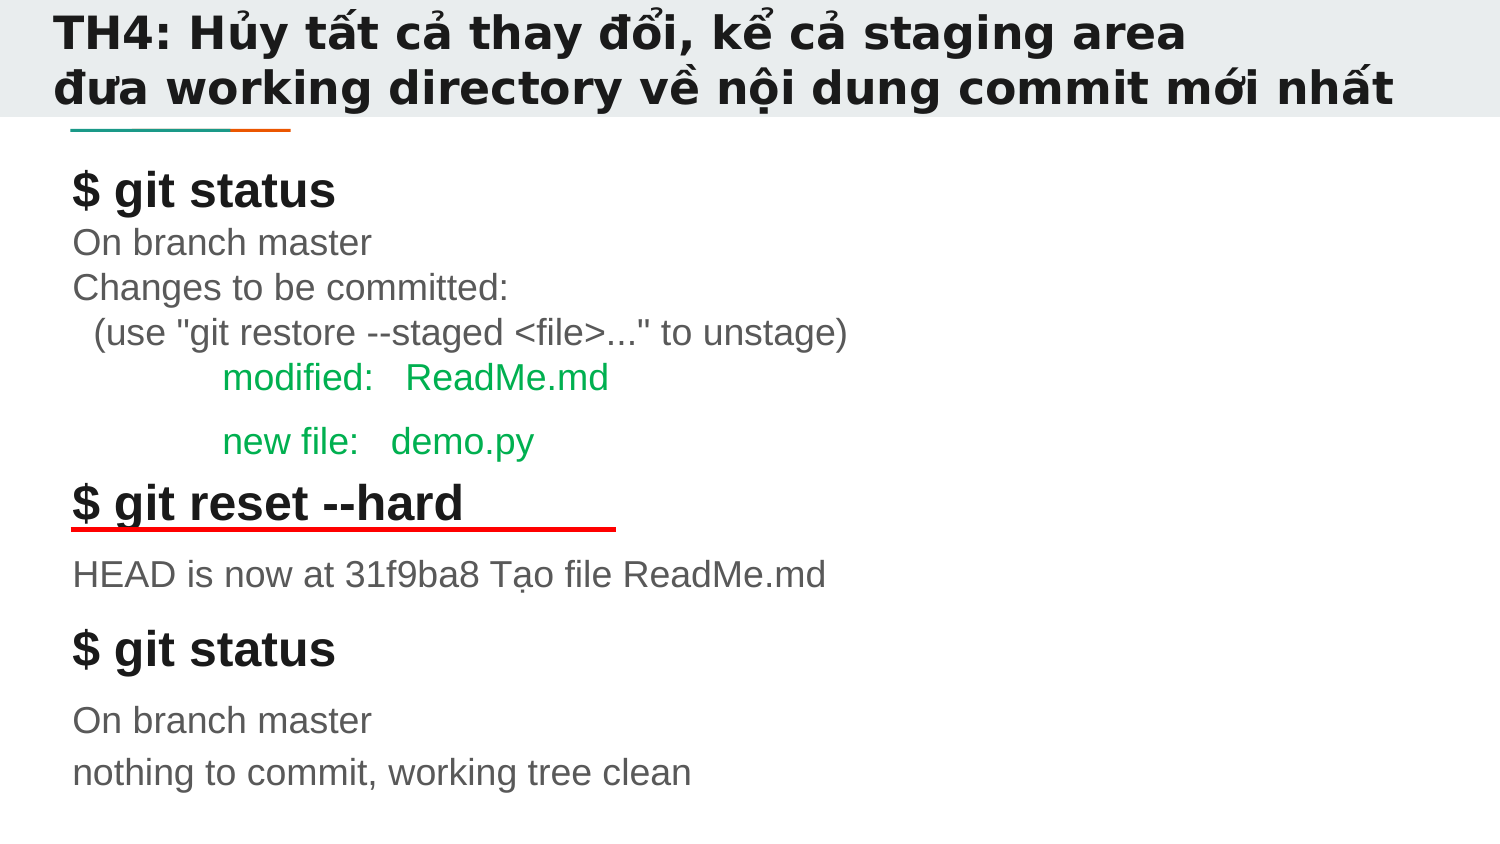

# TH4: Hủy tất cả thay đổi, kể cả staging area đưa working directory về nội dung commit mới nhất
$ git status
On branch master
Changes to be committed:
  (use "git restore --staged <file>..." to unstage)
	modified:   ReadMe.md
	new file:   demo.py
$ git reset --hard
HEAD is now at 31f9ba8 Tạo file ReadMe.md
$ git status
On branch master
nothing to commit, working tree clean